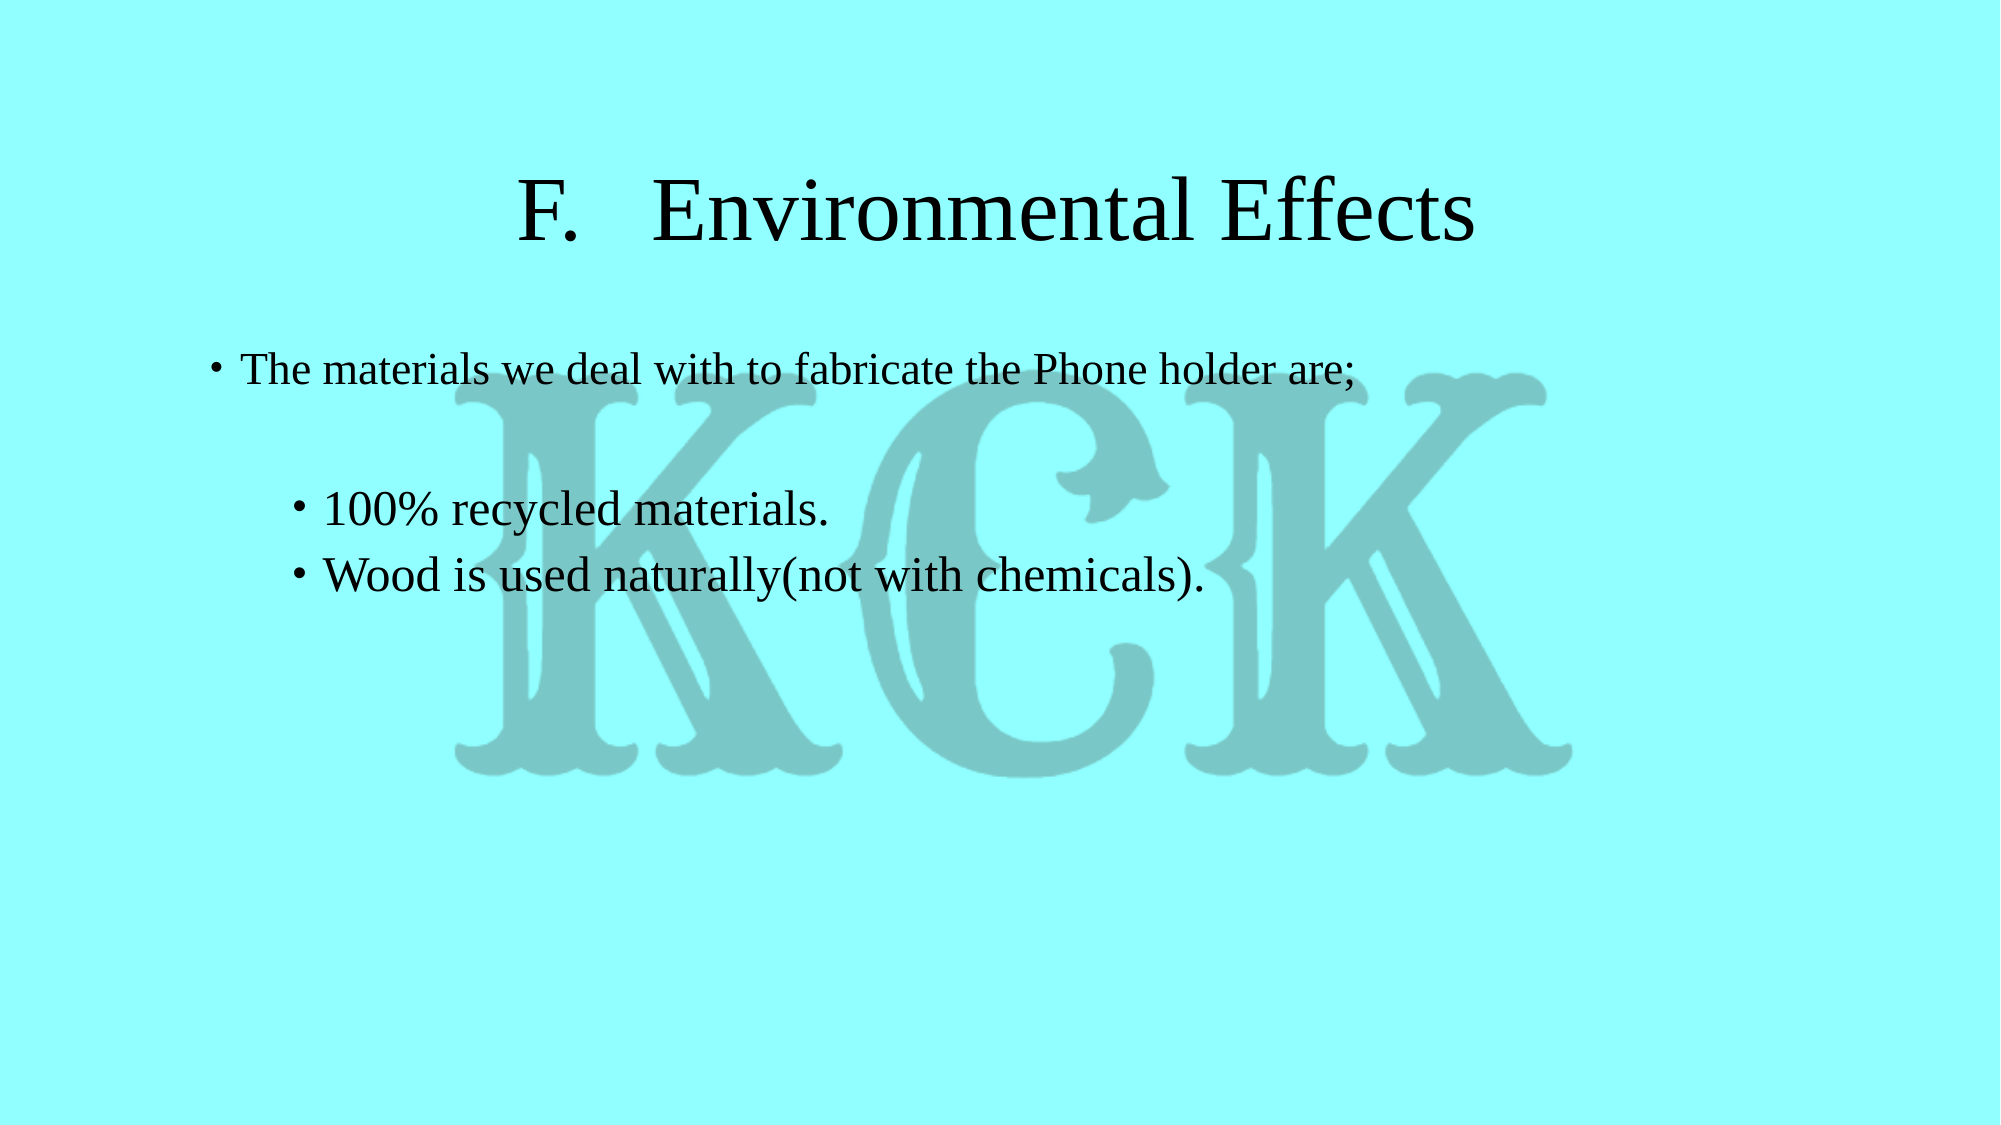

# F.   Environmental Effects
The materials we deal with to fabricate the Phone holder are;

100% recycled materials.
Wood is used naturally(not with chemicals).
10